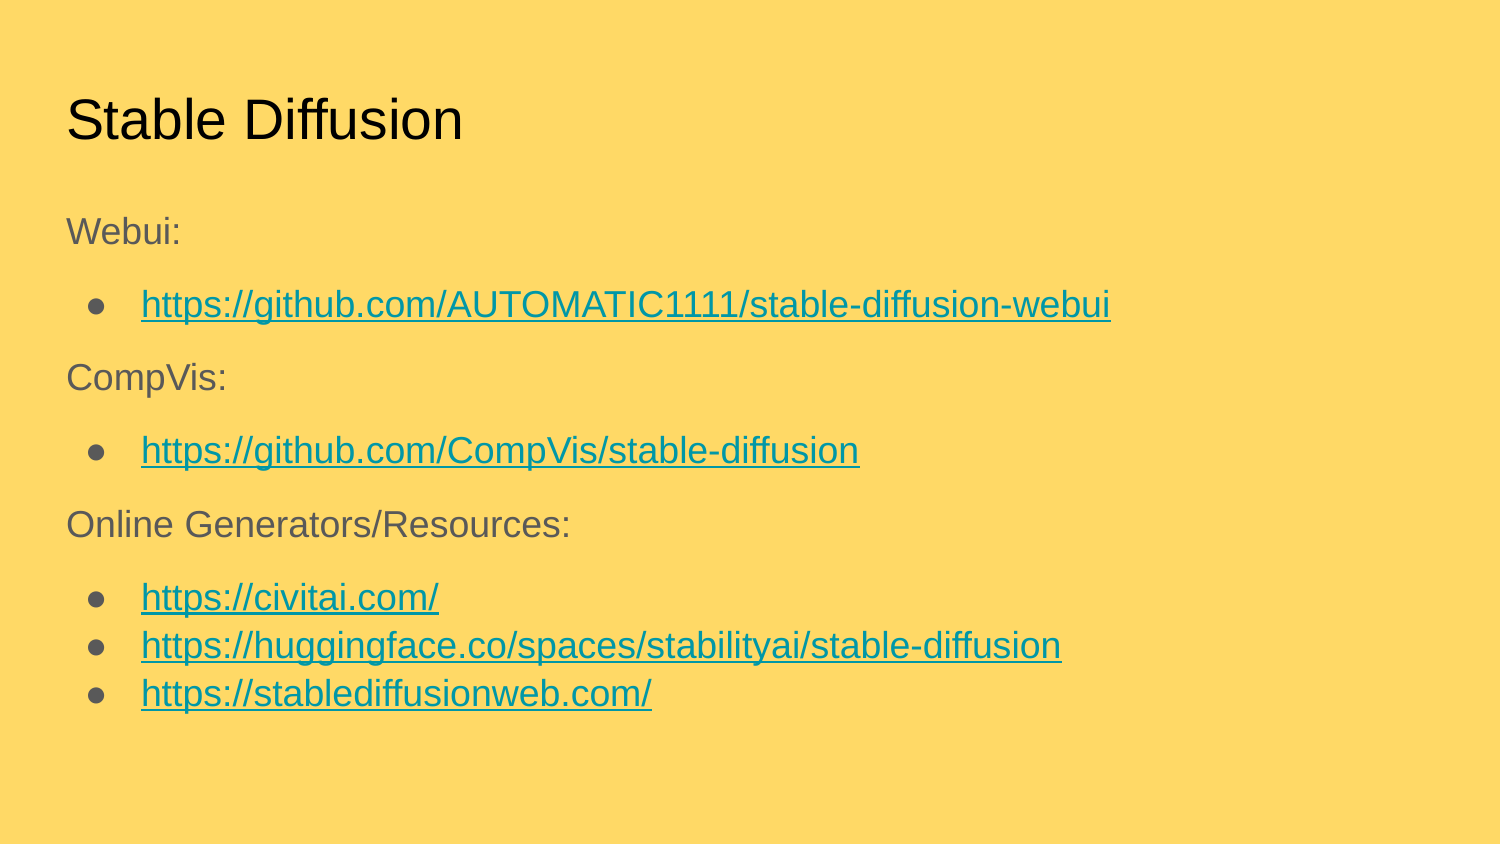

# Stable Diffusion
Webui:
https://github.com/AUTOMATIC1111/stable-diffusion-webui
CompVis:
https://github.com/CompVis/stable-diffusion
Online Generators/Resources:
https://civitai.com/
https://huggingface.co/spaces/stabilityai/stable-diffusion
https://stablediffusionweb.com/